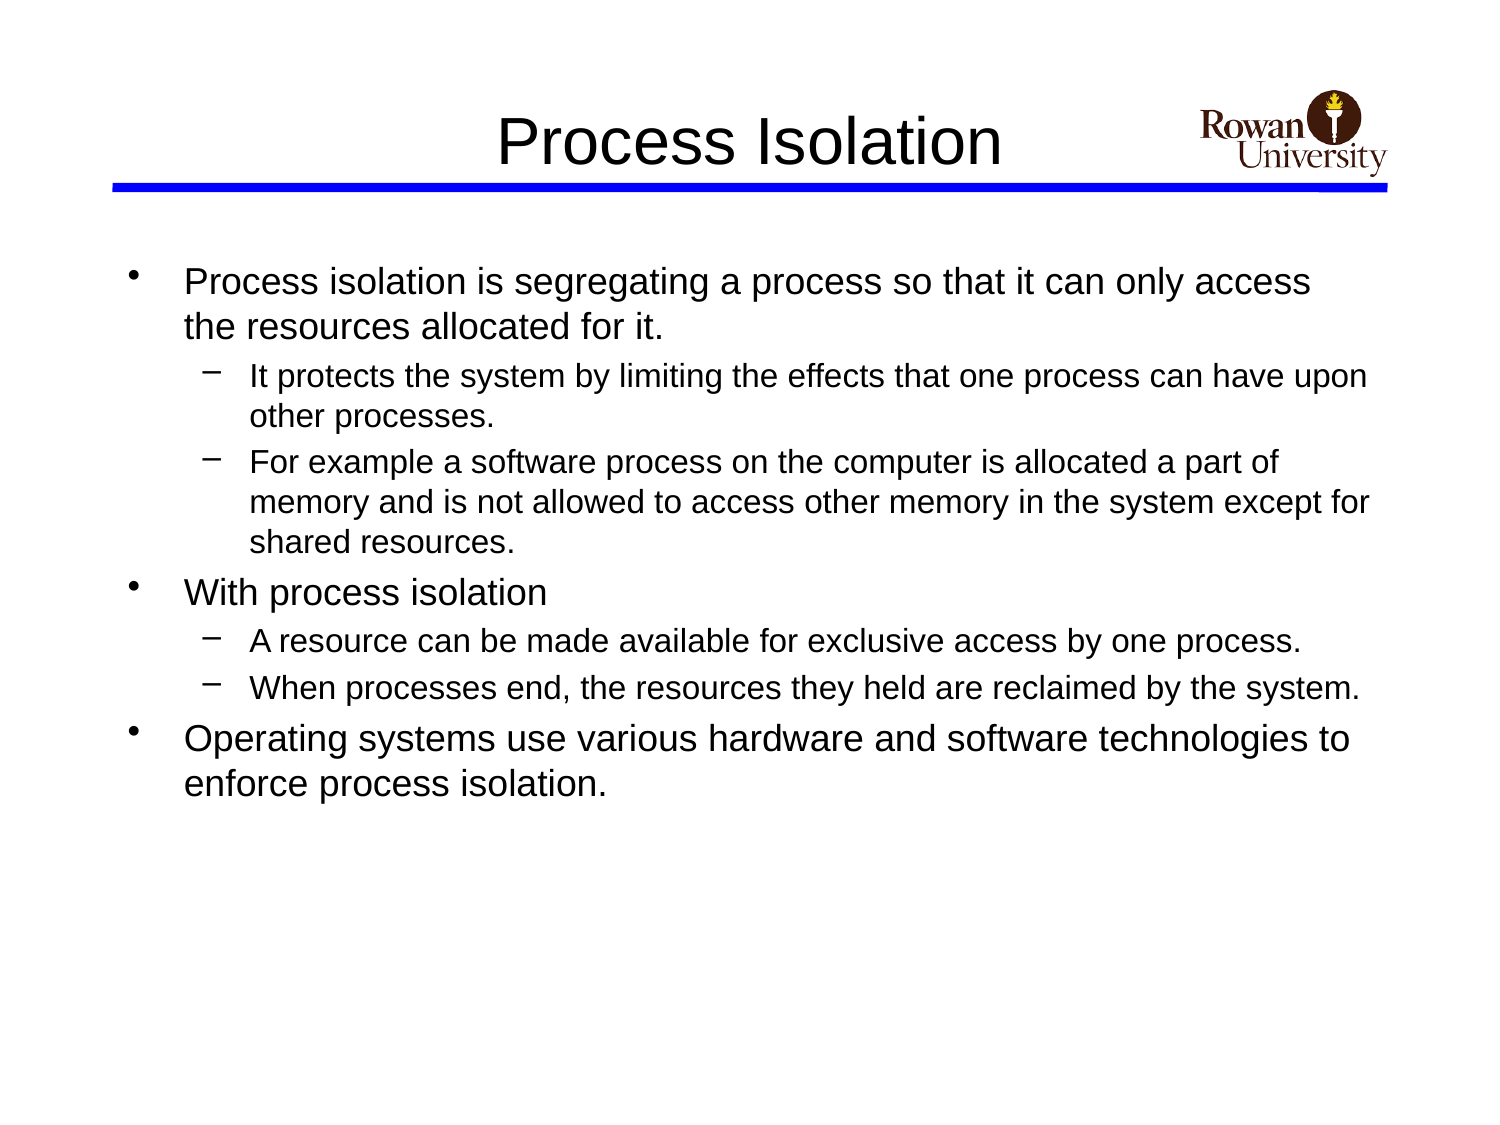

# Process Isolation
Process isolation is segregating a process so that it can only access the resources allocated for it.
It protects the system by limiting the effects that one process can have upon other processes.
For example a software process on the computer is allocated a part of  memory and is not allowed to access other memory in the system except for shared resources.
With process isolation
A resource can be made available for exclusive access by one process.
When processes end, the resources they held are reclaimed by the system.
Operating systems use various hardware and software technologies to enforce process isolation.